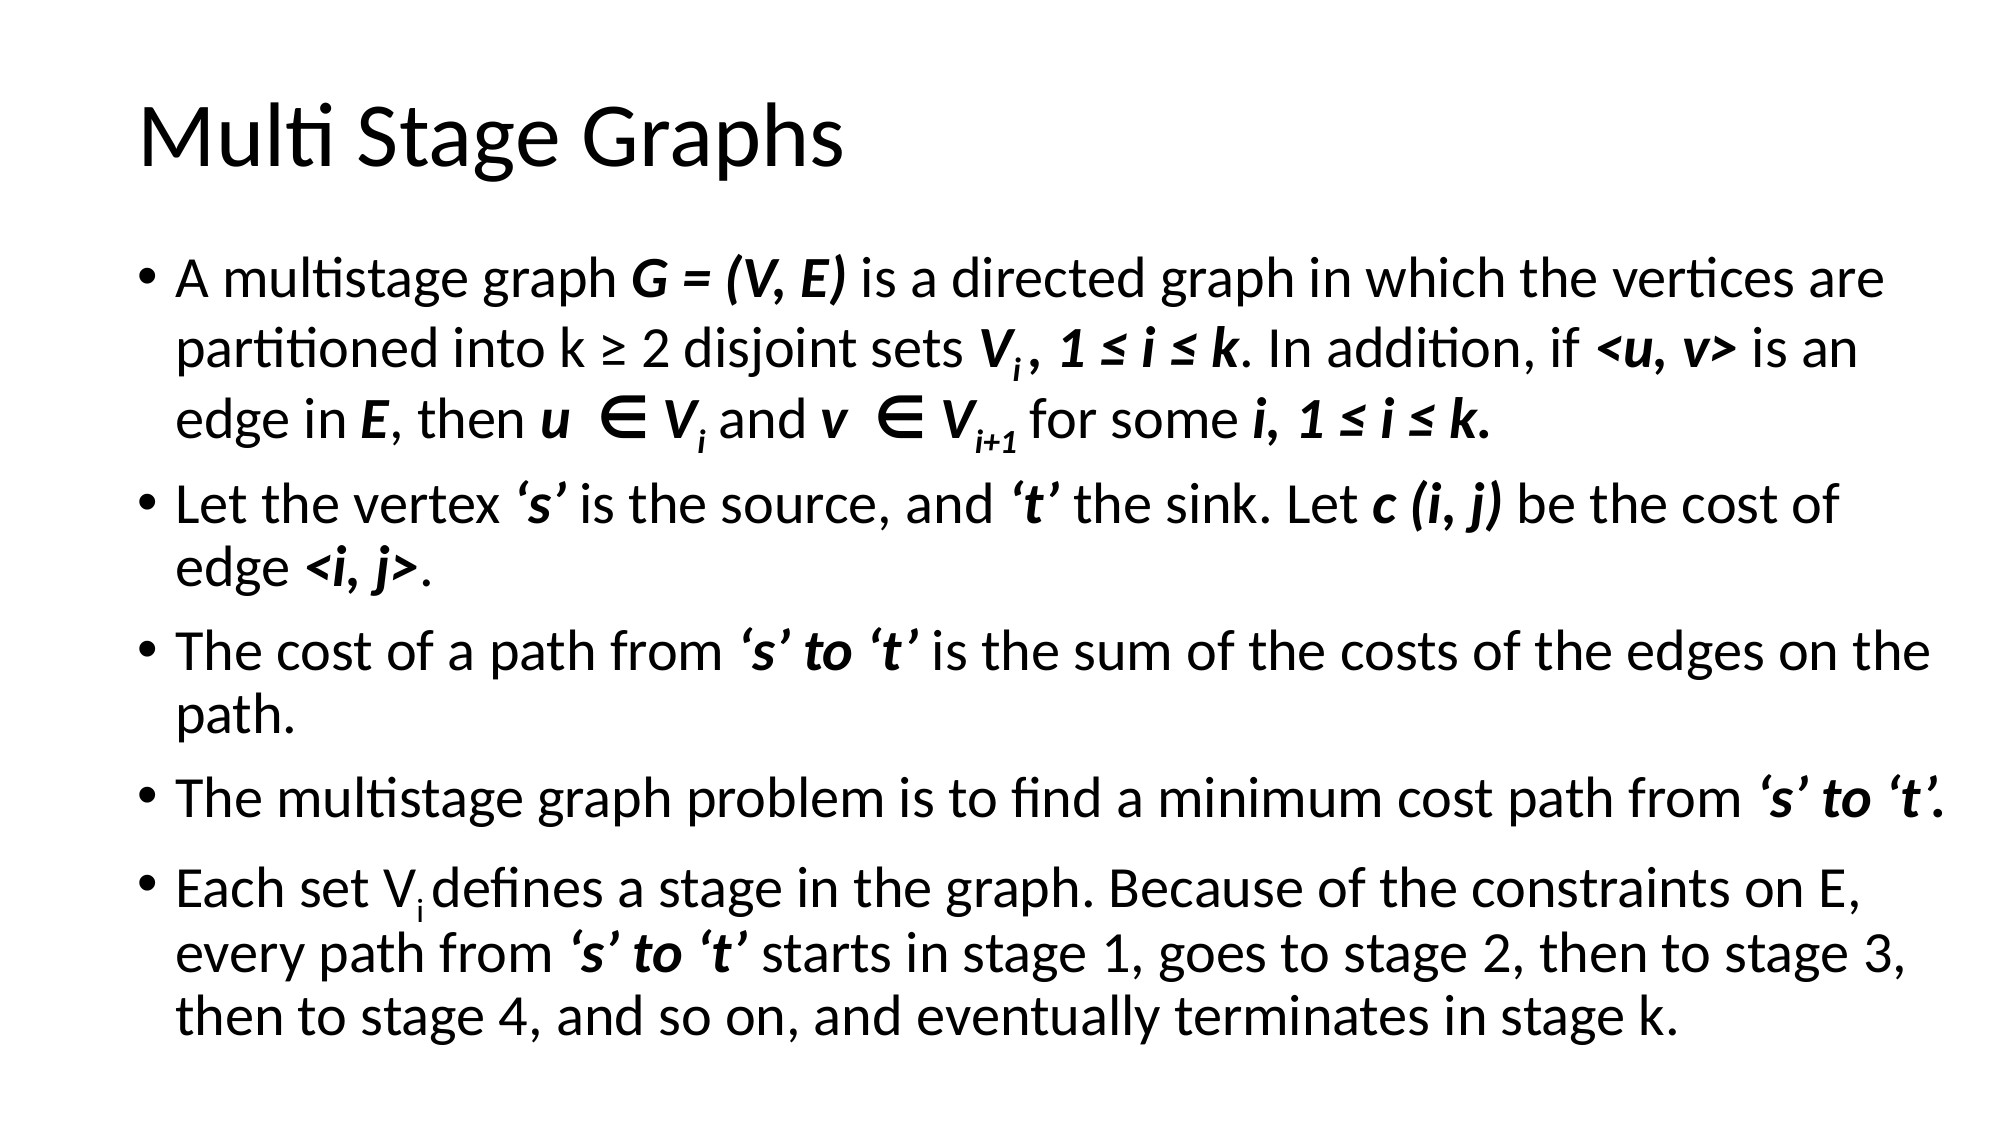

# Multi Stage Graphs
A multistage graph G = (V, E) is a directed graph in which the vertices are partitioned into k ≥ 2 disjoint sets Vi , 1 ≤ i ≤ k. In addition, if <u, v> is an edge in E, then u  ∈ Vi and v  ∈ Vi+1 for some i, 1 ≤ i ≤ k.
Let the vertex ‘s’ is the source, and ‘t’ the sink. Let c (i, j) be the cost of edge <i, j>.
The cost of a path from ‘s’ to ‘t’ is the sum of the costs of the edges on the path.
The multistage graph problem is to find a minimum cost path from ‘s’ to ‘t’.
Each set Vi defines a stage in the graph. Because of the constraints on E, every path from ‘s’ to ‘t’ starts in stage 1, goes to stage 2, then to stage 3, then to stage 4, and so on, and eventually terminates in stage k.